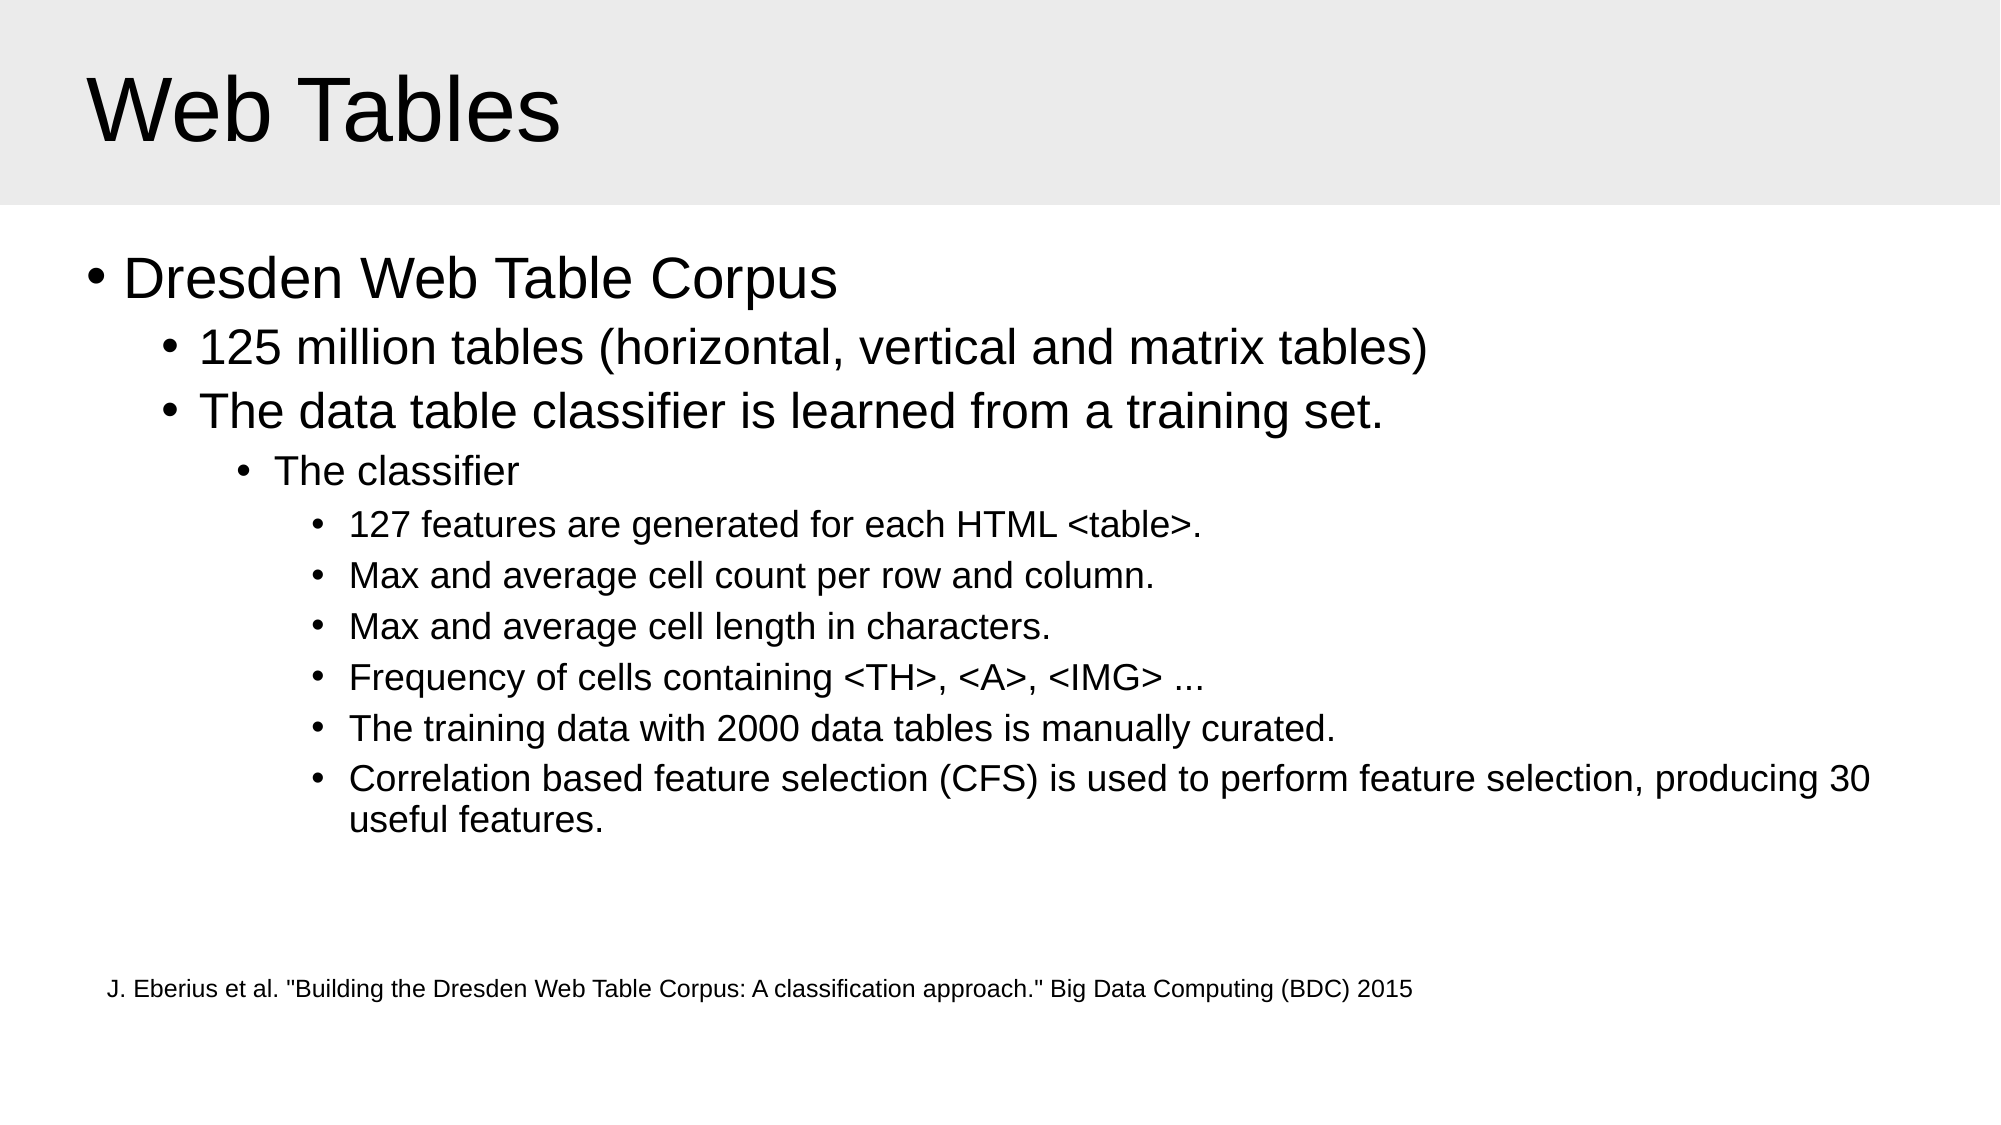

# Web Tables
Dresden Web Table Corpus
125 million tables (horizontal, vertical and matrix tables)
The data table classifier is learned from a training set.
The classifier
127 features are generated for each HTML <table>.
Max and average cell count per row and column.
Max and average cell length in characters.
Frequency of cells containing <TH>, <A>, <IMG> ...
The training data with 2000 data tables is manually curated.
Correlation based feature selection (CFS) is used to perform feature selection, producing 30 useful features.

J. Eberius et al. "Building the Dresden Web Table Corpus: A classification approach." Big Data Computing (BDC) 2015